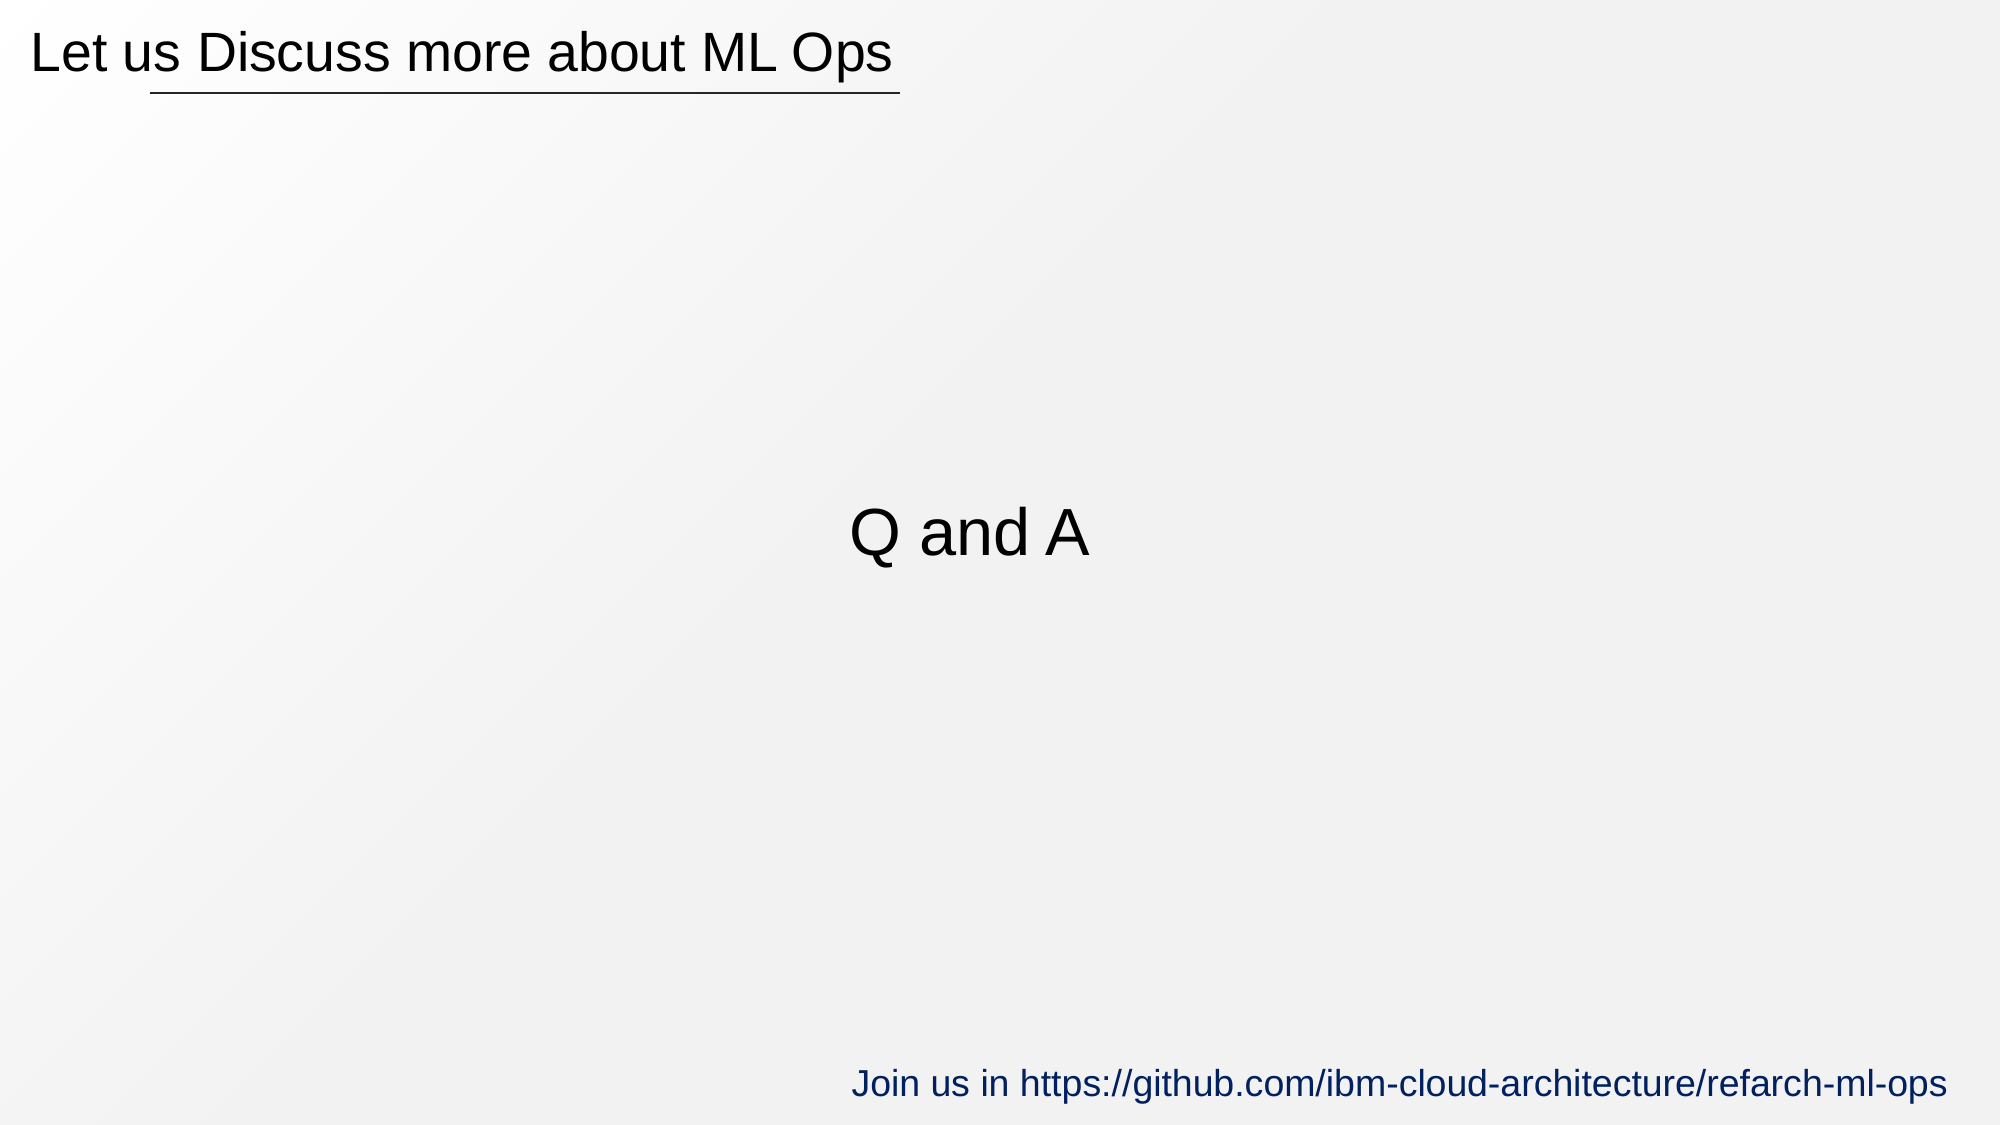

Let us Discuss more about ML Ops
Q and A
Join us in https://github.com/ibm-cloud-architecture/refarch-ml-ops